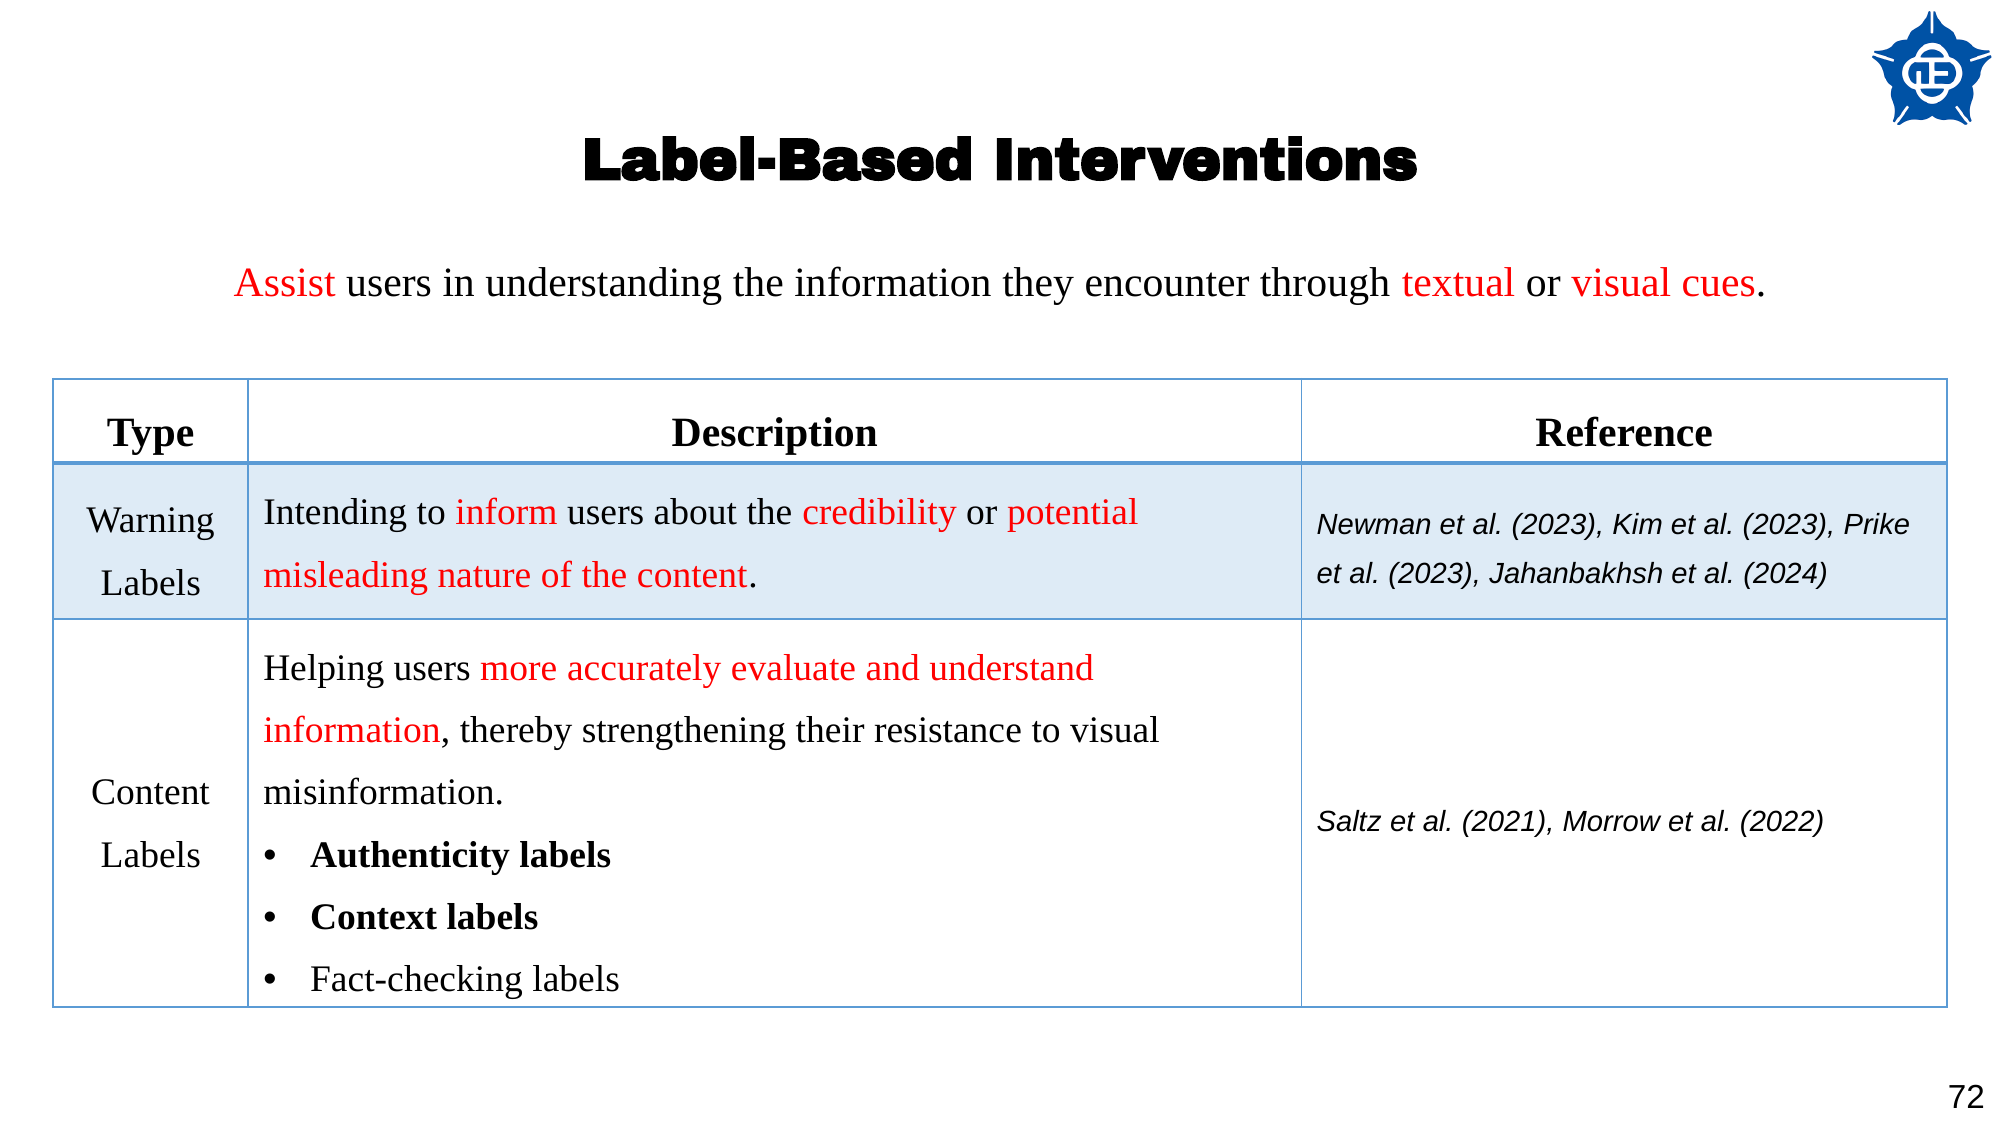

# Label-Based Interventions
Assist users in understanding the information they encounter through textual or visual cues.
| Type | Description | Reference |
| --- | --- | --- |
| Warning Labels | Intending to inform users about the credibility or potential misleading nature of the content. | Newman et al. (2023), Kim et al. (2023), Prike et al. (2023), Jahanbakhsh et al. (2024) |
| Content Labels | Helping users more accurately evaluate and understand information, thereby strengthening their resistance to visual misinformation. Authenticity labels Context labels Fact-checking labels | Saltz et al. (2021), Morrow et al. (2022) |

72